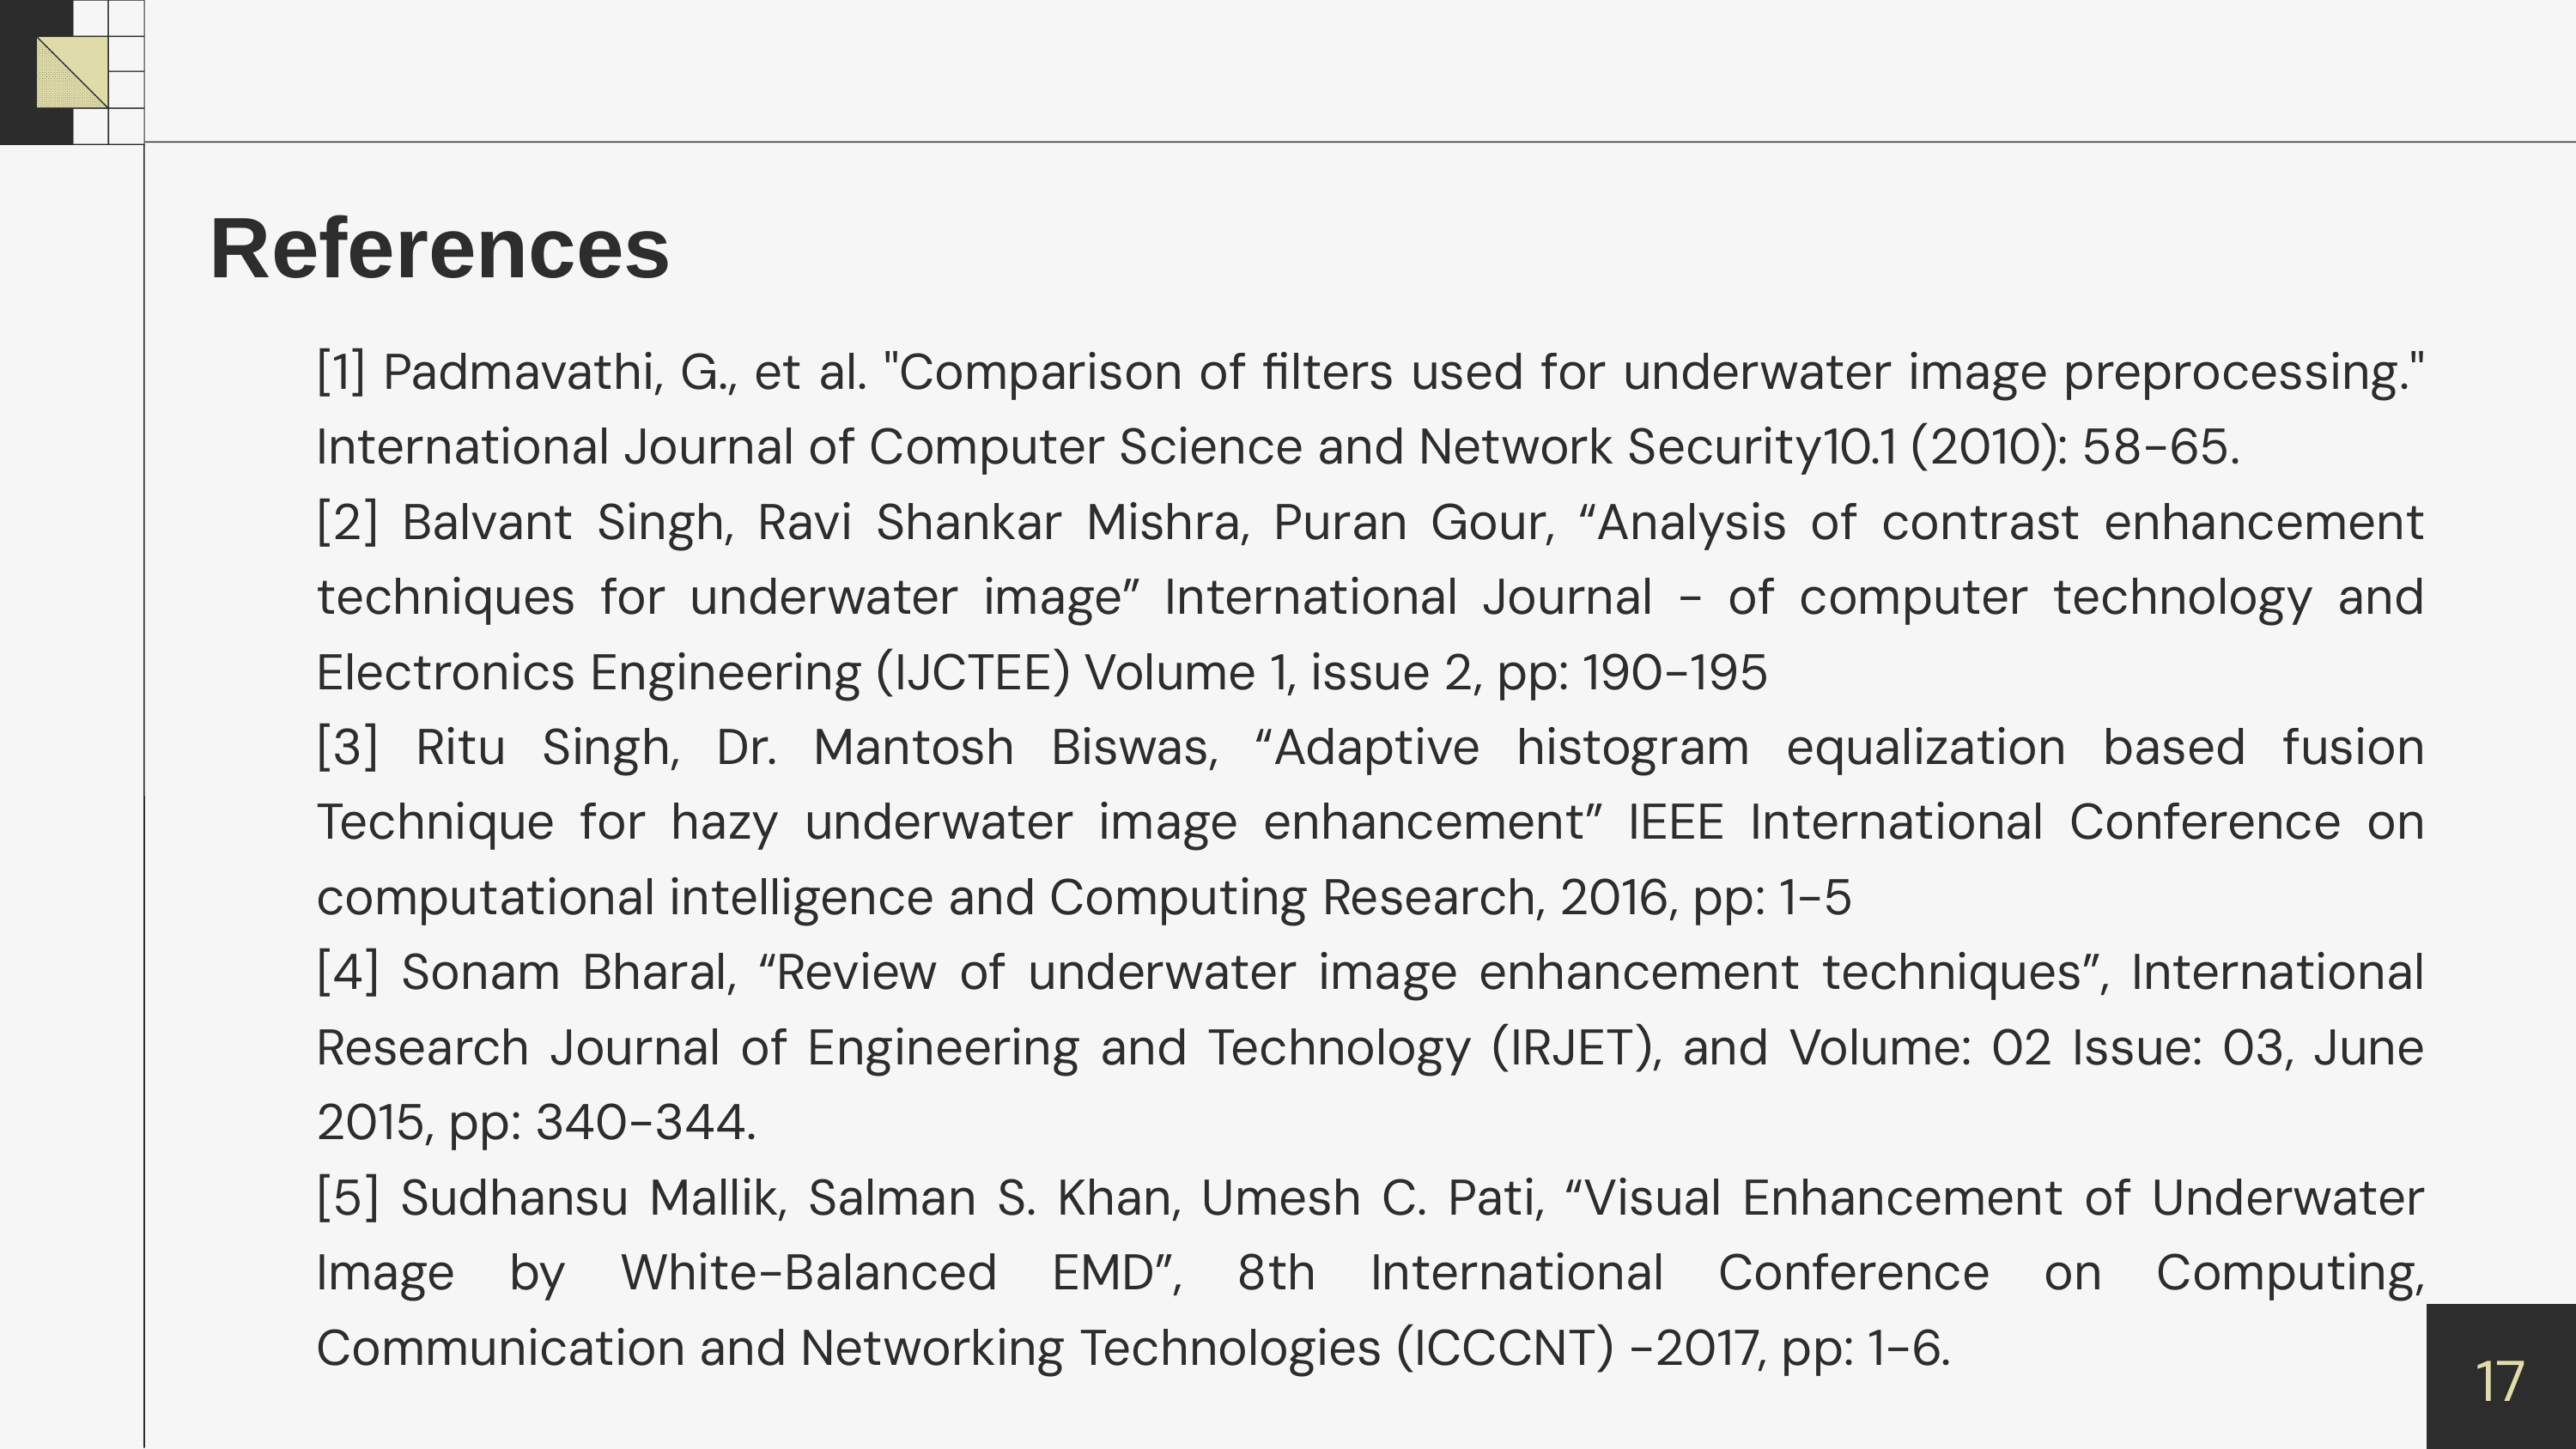

References
[1] Padmavathi, G., et al. "Comparison of filters used for underwater image preprocessing." International Journal of Computer Science and Network Security10.1 (2010): 58-65.
[2] Balvant Singh, Ravi Shankar Mishra, Puran Gour, “Analysis of contrast enhancement techniques for underwater image” International Journal - of computer technology and Electronics Engineering (IJCTEE) Volume 1, issue 2, pp: 190-195
[3] Ritu Singh, Dr. Mantosh Biswas, “Adaptive histogram equalization based fusion Technique for hazy underwater image enhancement” IEEE International Conference on computational intelligence and Computing Research, 2016, pp: 1-5
[4] Sonam Bharal, “Review of underwater image enhancement techniques”, International Research Journal of Engineering and Technology (IRJET), and Volume: 02 Issue: 03, June 2015, pp: 340-344.
[5] Sudhansu Mallik, Salman S. Khan, Umesh C. Pati, “Visual Enhancement of Underwater Image by White-Balanced EMD”, 8th International Conference on Computing, Communication and Networking Technologies (ICCCNT) -2017, pp: 1-6.

17